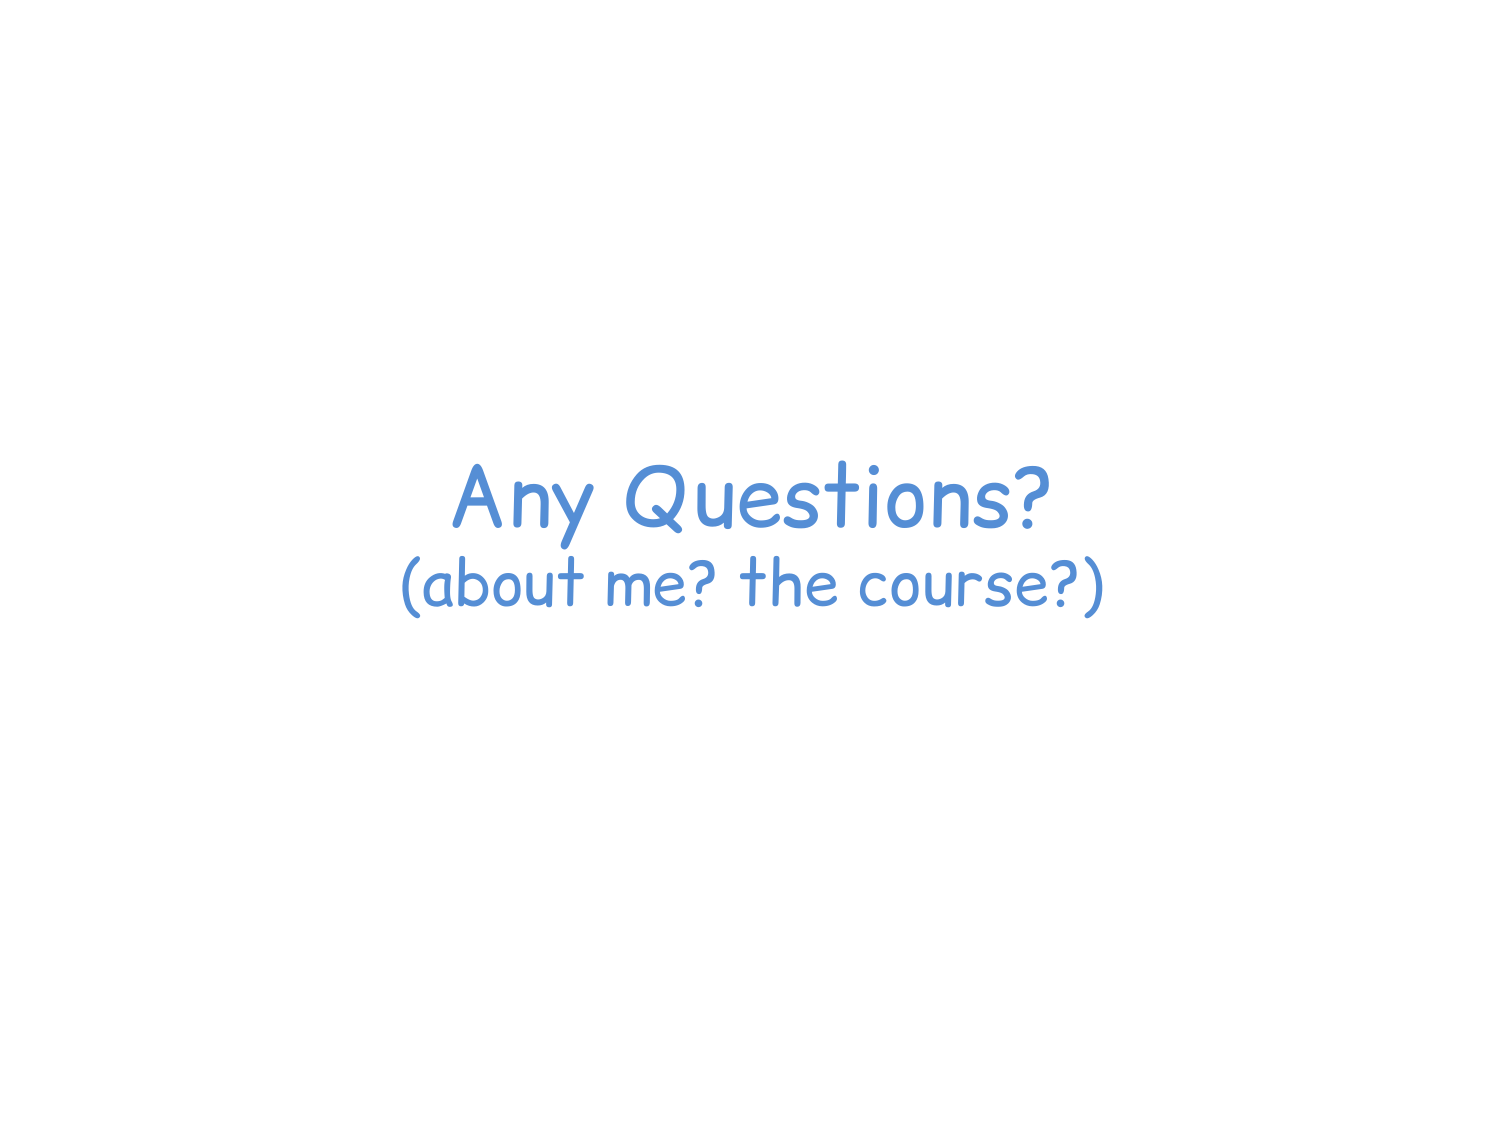

# Any Questions? (about me? the course?)